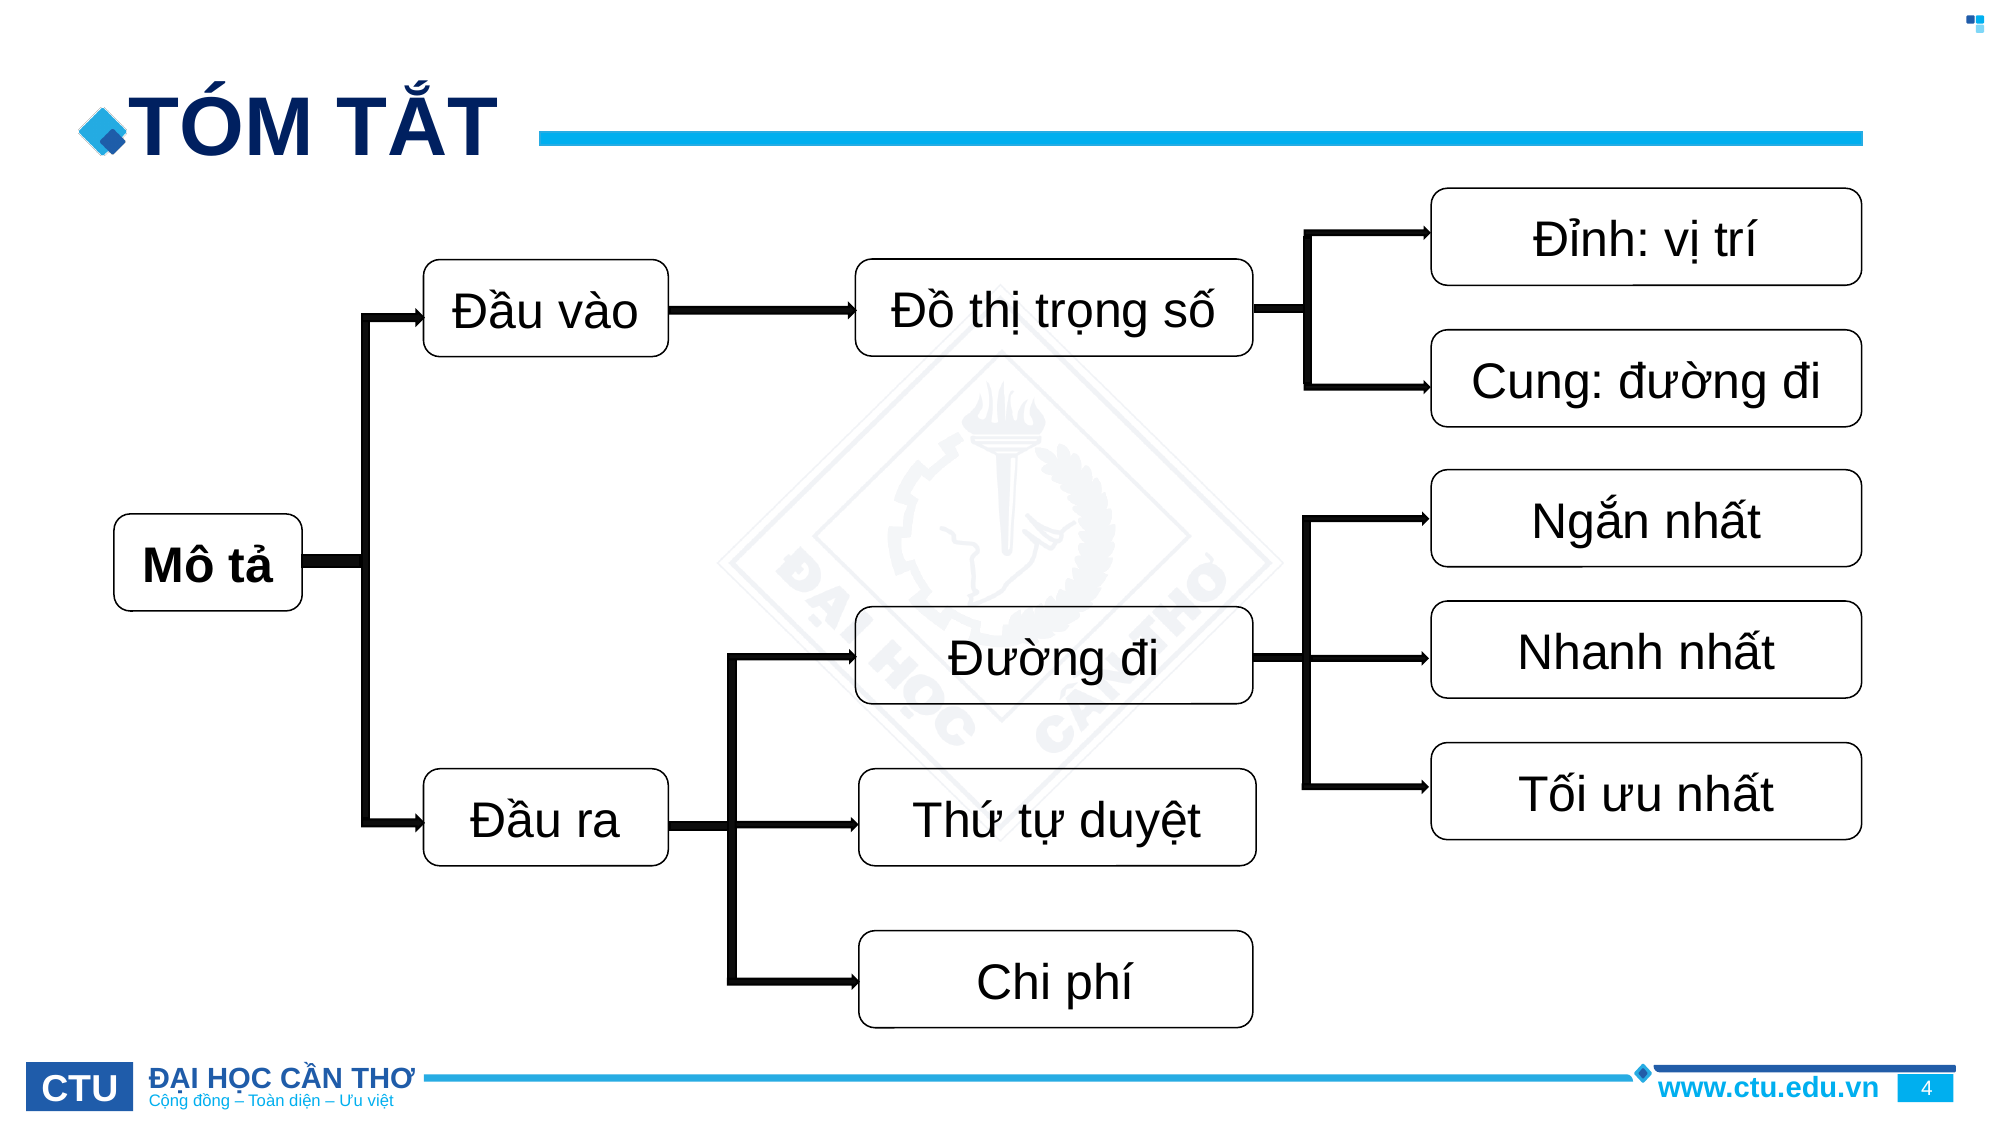

TÓM TẮT

Đỉnh: vị trí
Cung: đường đi

Đồ thị trọng số
Đầu vào

Ngắn nhất
Nhanh nhất
Tối ưu nhất
Mô tả

Đường đi

Đầu ra
Thứ tự duyệt
Chi phí